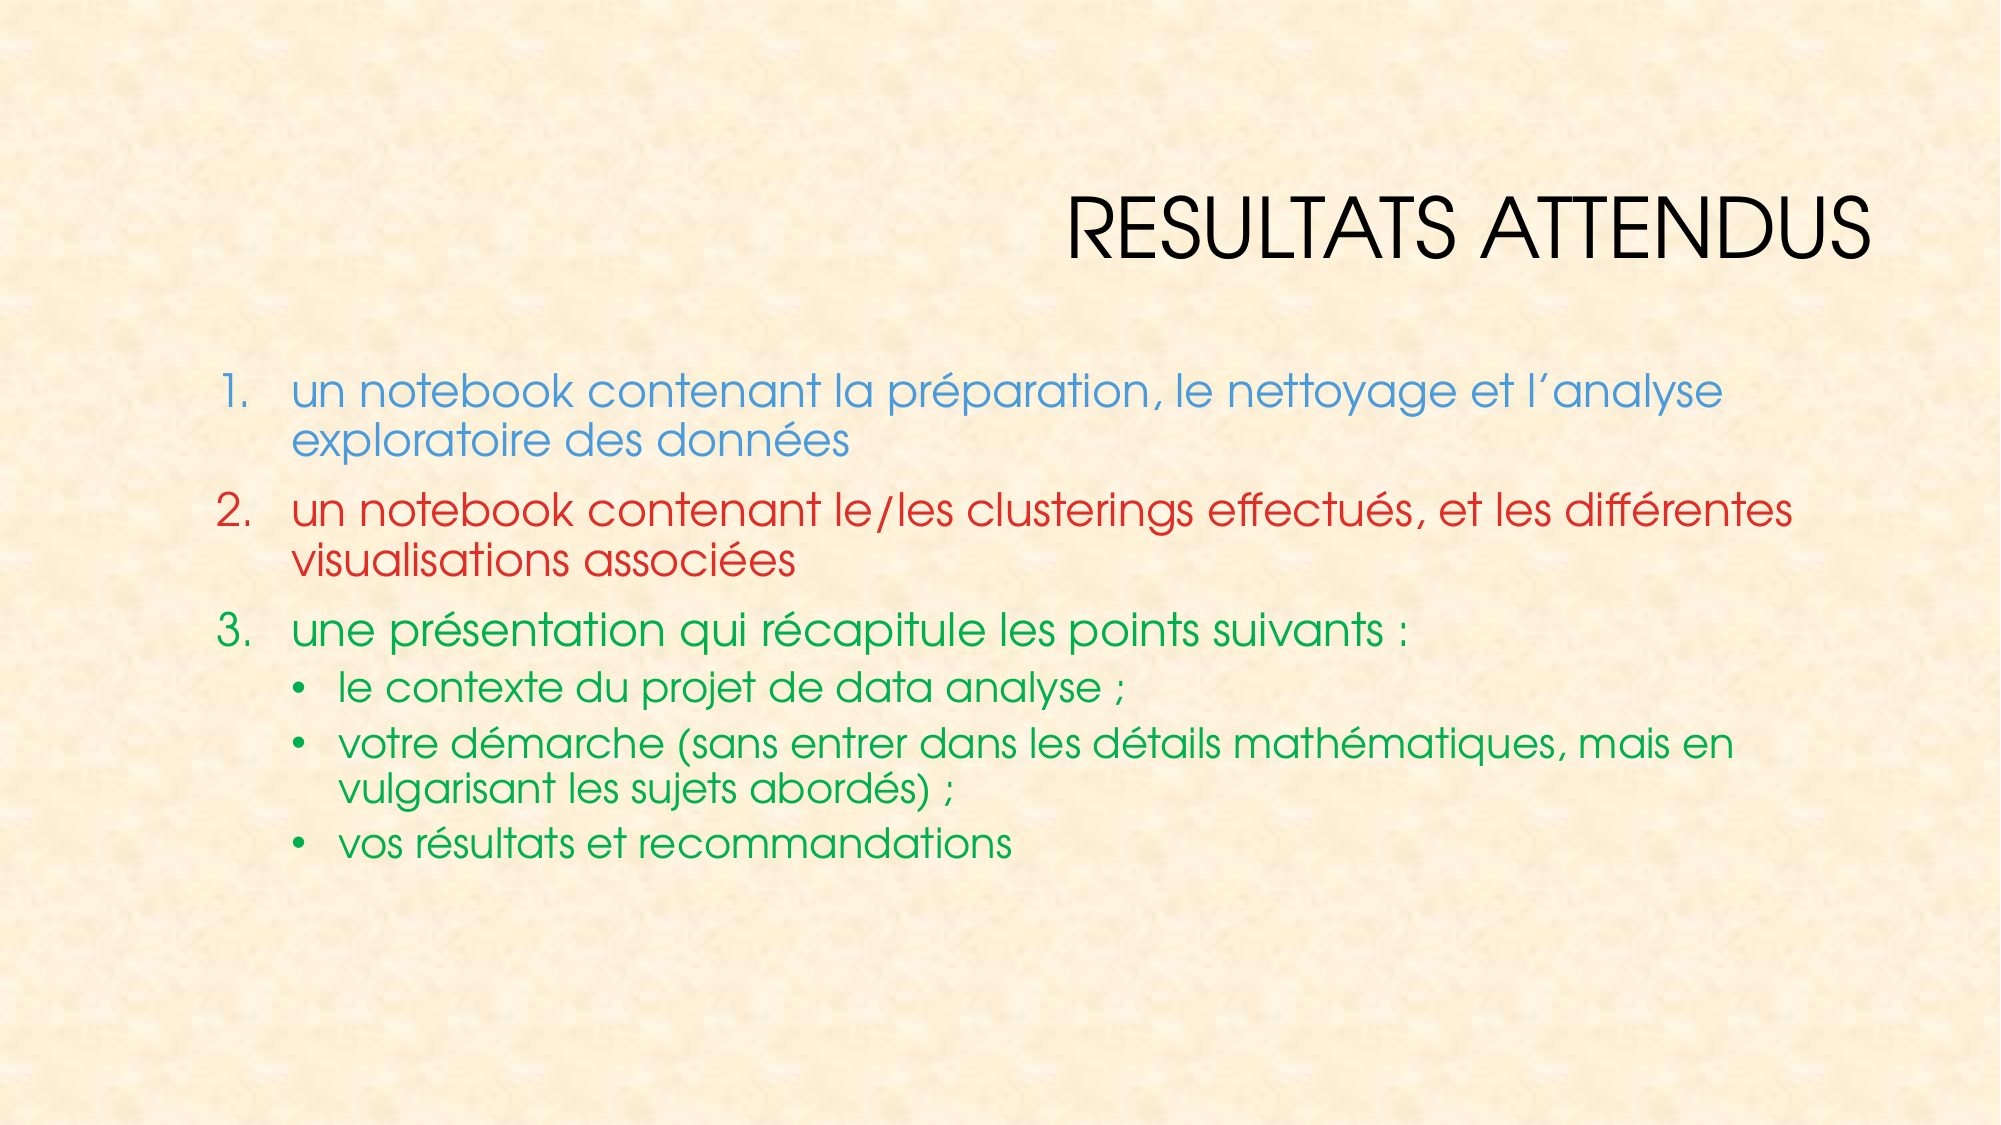

# RESULTATS ATTENDUS
un notebook contenant la préparation, le nettoyage et l’analyse exploratoire des données
un notebook contenant le/les clusterings effectués, et les différentes visualisations associées
une présentation qui récapitule les points suivants :
le contexte du projet de data analyse ;
votre démarche (sans entrer dans les détails mathématiques, mais en vulgarisant les sujets abordés) ;
vos résultats et recommandations